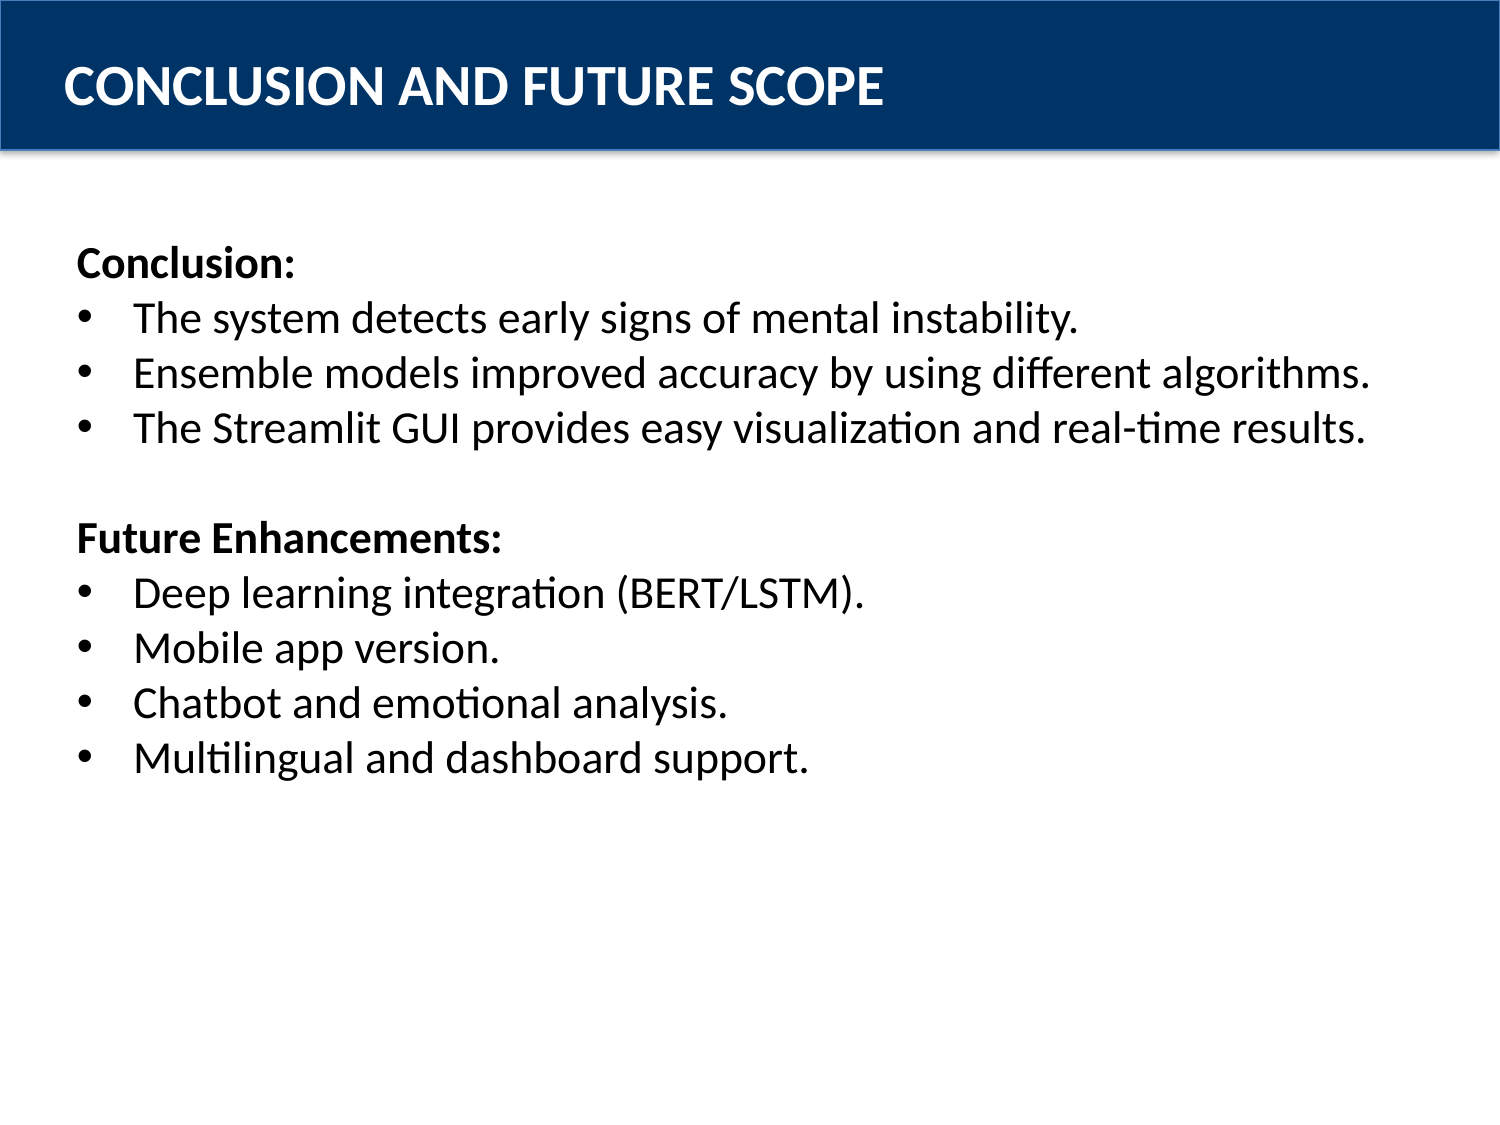

CONCLUSION AND FUTURE SCOPE
Conclusion:
The system detects early signs of mental instability.
Ensemble models improved accuracy by using different algorithms.
The Streamlit GUI provides easy visualization and real-time results.

Future Enhancements:
Deep learning integration (BERT/LSTM).
Mobile app version.
Chatbot and emotional analysis.
Multilingual and dashboard support.